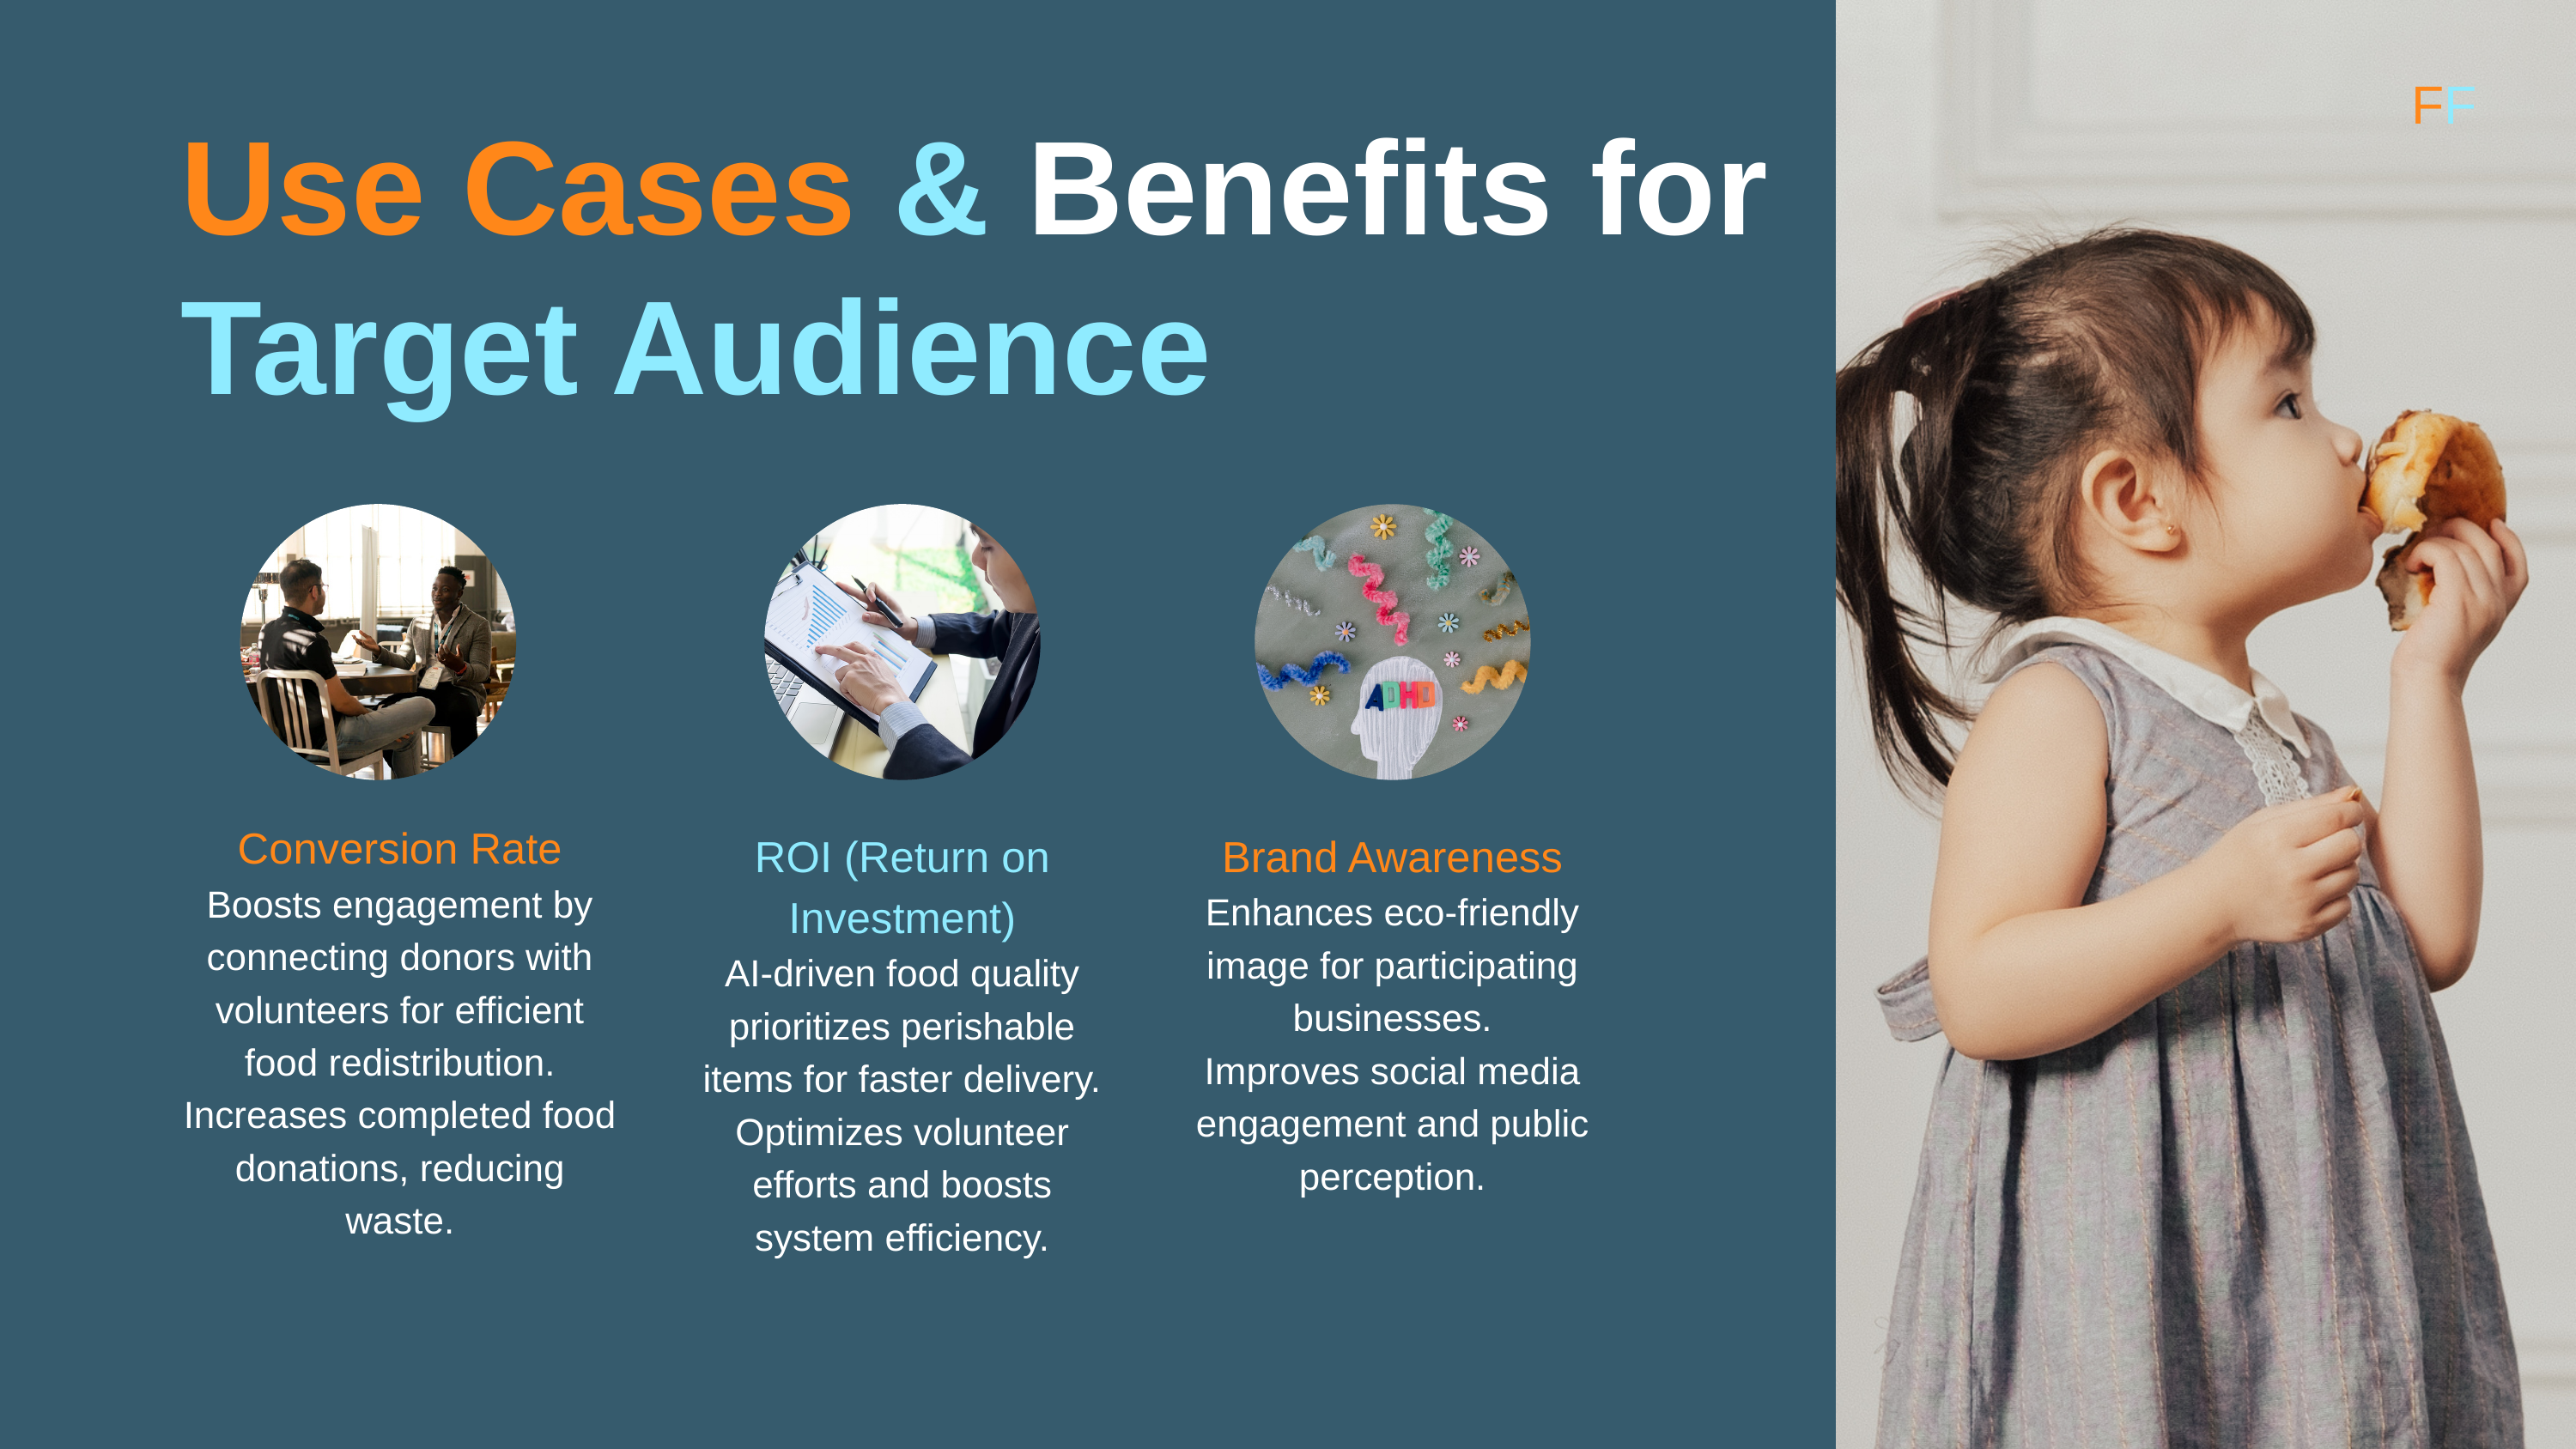

FF
Use Cases & Benefits for Target Audience

Conversion Rate
Boosts engagement by connecting donors with volunteers for efficient food redistribution.
Increases completed food donations, reducing waste.
ROI (Return on Investment)
AI-driven food quality prioritizes perishable items for faster delivery.
Optimizes volunteer efforts and boosts system efficiency.
Brand Awareness
Enhances eco-friendly image for participating businesses.
Improves social media engagement and public perception.